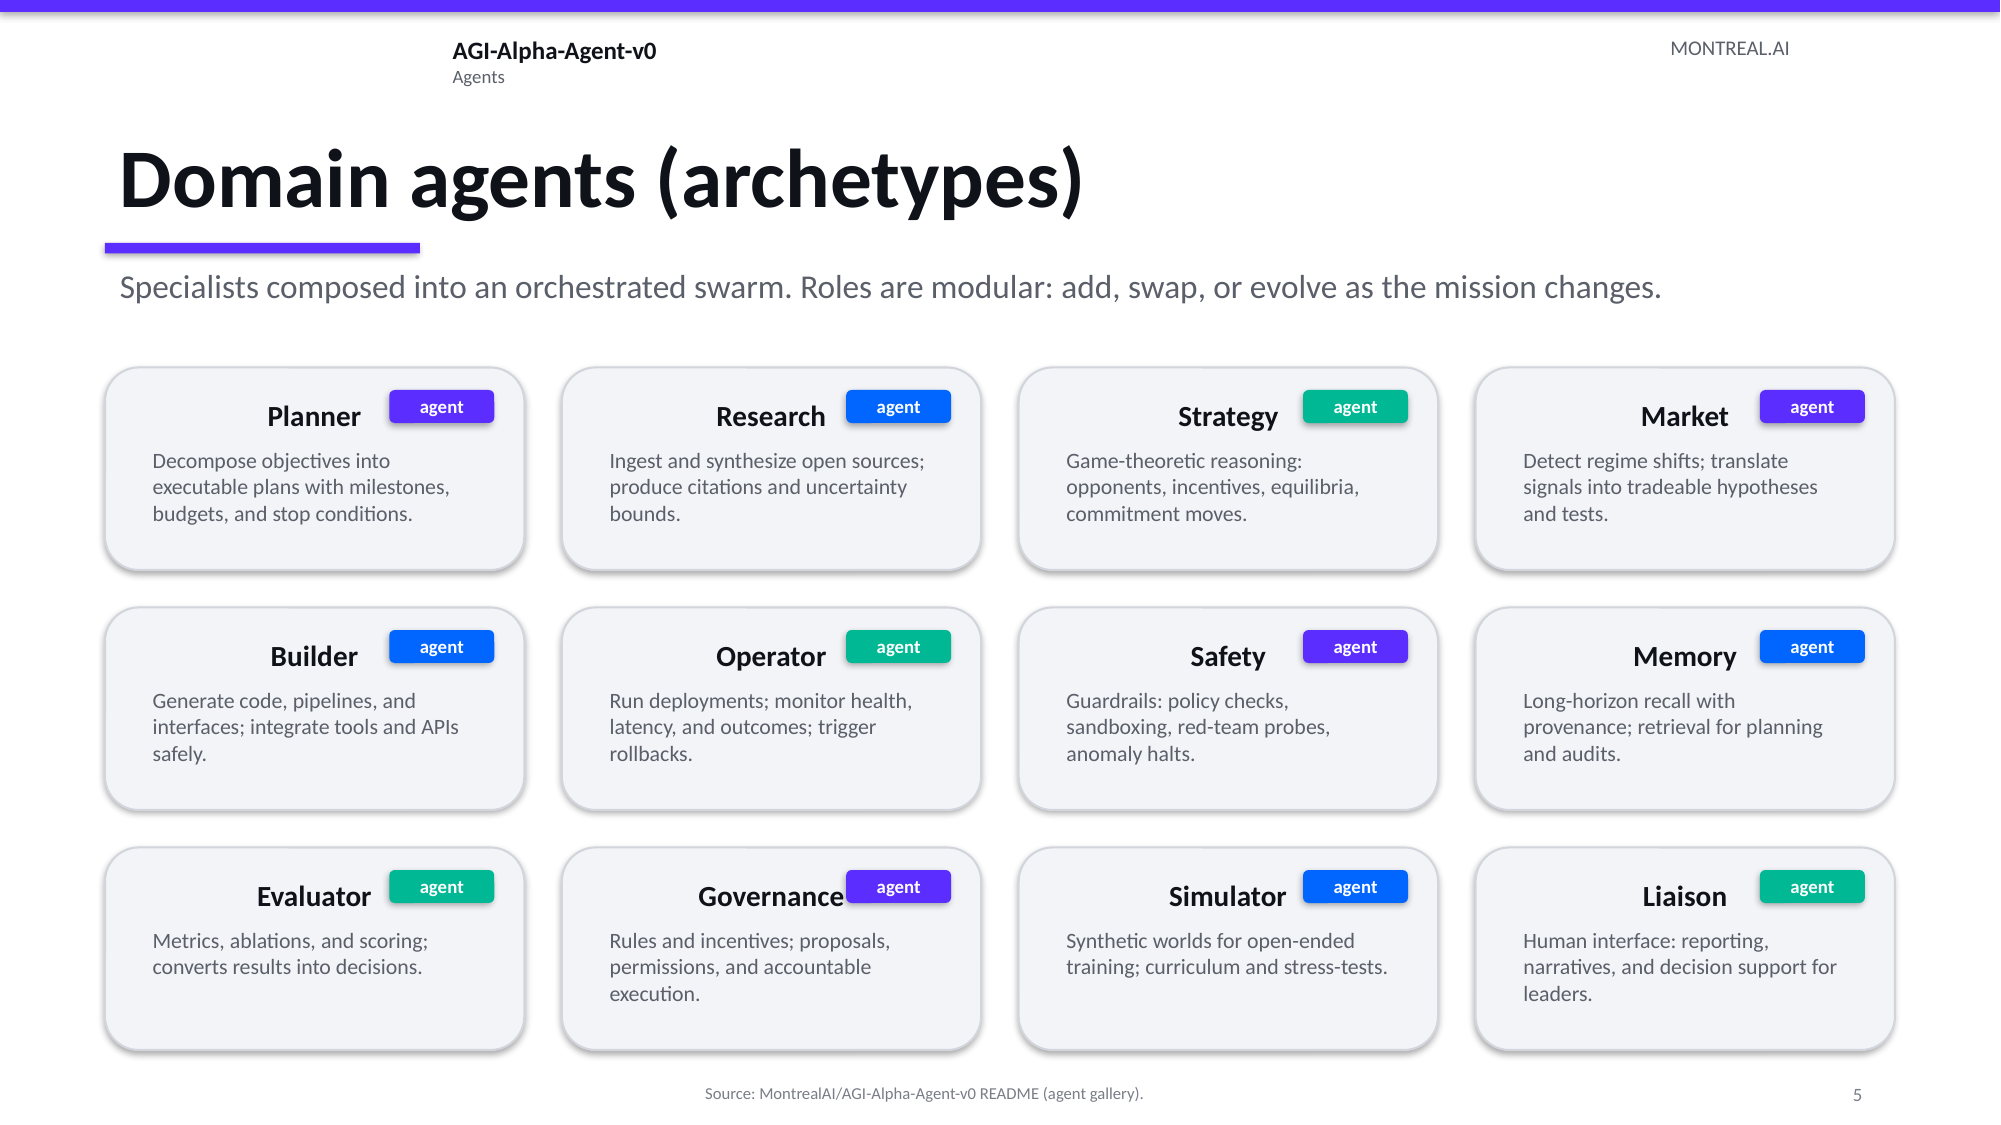

AGI-Alpha-Agent-v0
Agents
MONTREAL.AI
Domain agents (archetypes)

Specialists composed into an orchestrated swarm. Roles are modular: add, swap, or evolve as the mission changes.

Planner
agent
Research
agent
Strategy
agent
Market
agent
Decompose objectives into executable plans with milestones, budgets, and stop conditions.
Ingest and synthesize open sources; produce citations and uncertainty bounds.
Game-theoretic reasoning: opponents, incentives, equilibria, commitment moves.
Detect regime shifts; translate signals into tradeable hypotheses and tests.

Builder
agent
Operator
agent
Safety
agent
Memory
agent
Generate code, pipelines, and interfaces; integrate tools and APIs safely.
Run deployments; monitor health, latency, and outcomes; trigger rollbacks.
Guardrails: policy checks, sandboxing, red-team probes, anomaly halts.
Long-horizon recall with provenance; retrieval for planning and audits.

Evaluator
agent
Governance
agent
Simulator
agent
Liaison
agent
Metrics, ablations, and scoring; converts results into decisions.
Rules and incentives; proposals, permissions, and accountable execution.
Synthetic worlds for open-ended training; curriculum and stress-tests.
Human interface: reporting, narratives, and decision support for leaders.
Source: MontrealAI/AGI-Alpha-Agent-v0 README (agent gallery).
5